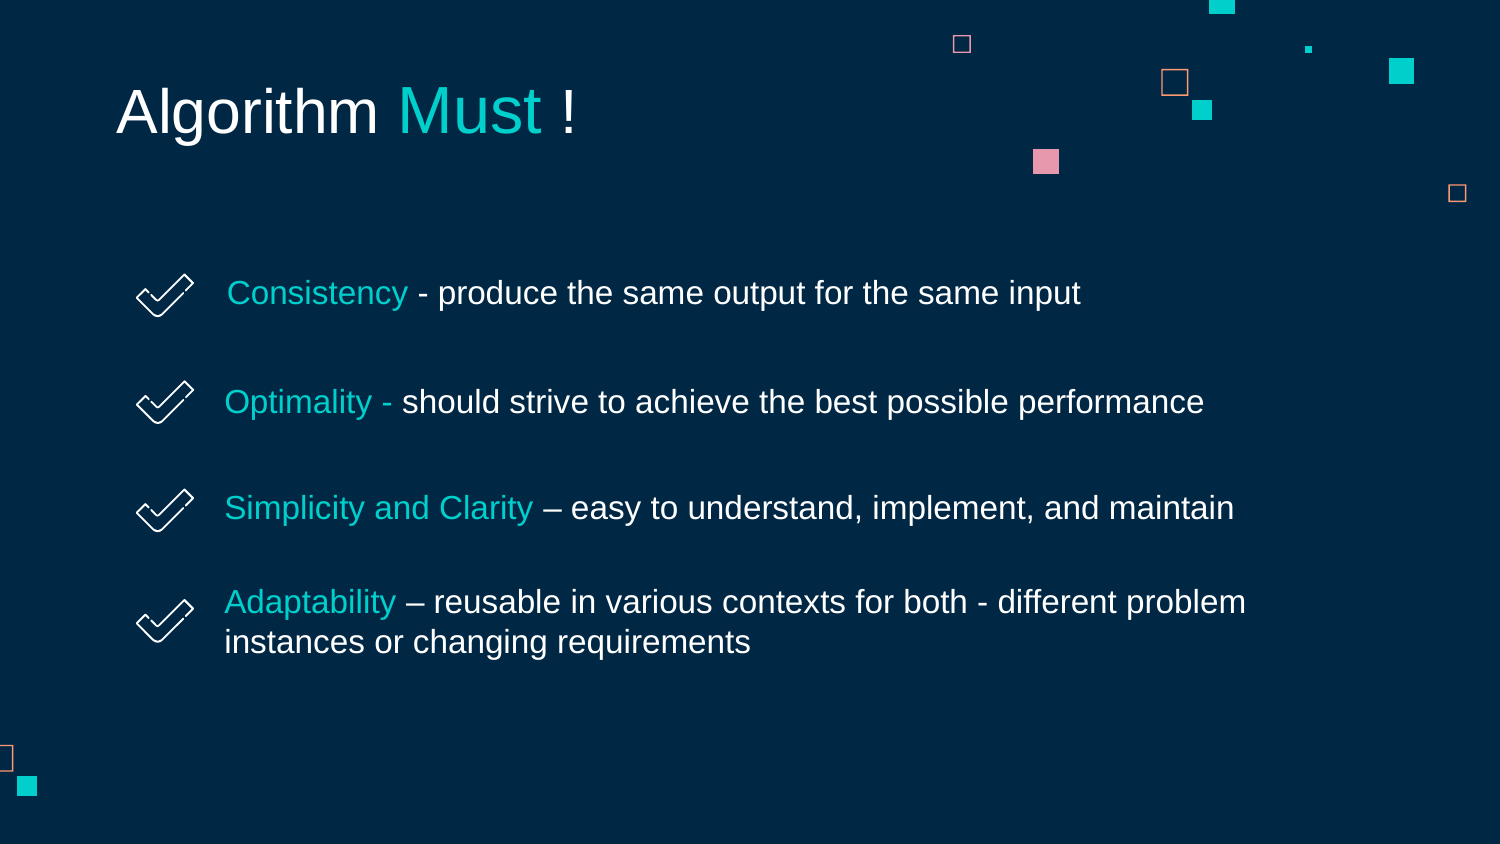

# Algorithm Must !
Consistency - produce the same output for the same input

Optimality - should strive to achieve the best possible performance

Simplicity and Clarity – easy to understand, implement, and maintain

Adaptability – reusable in various contexts for both - different problem instances or changing requirements